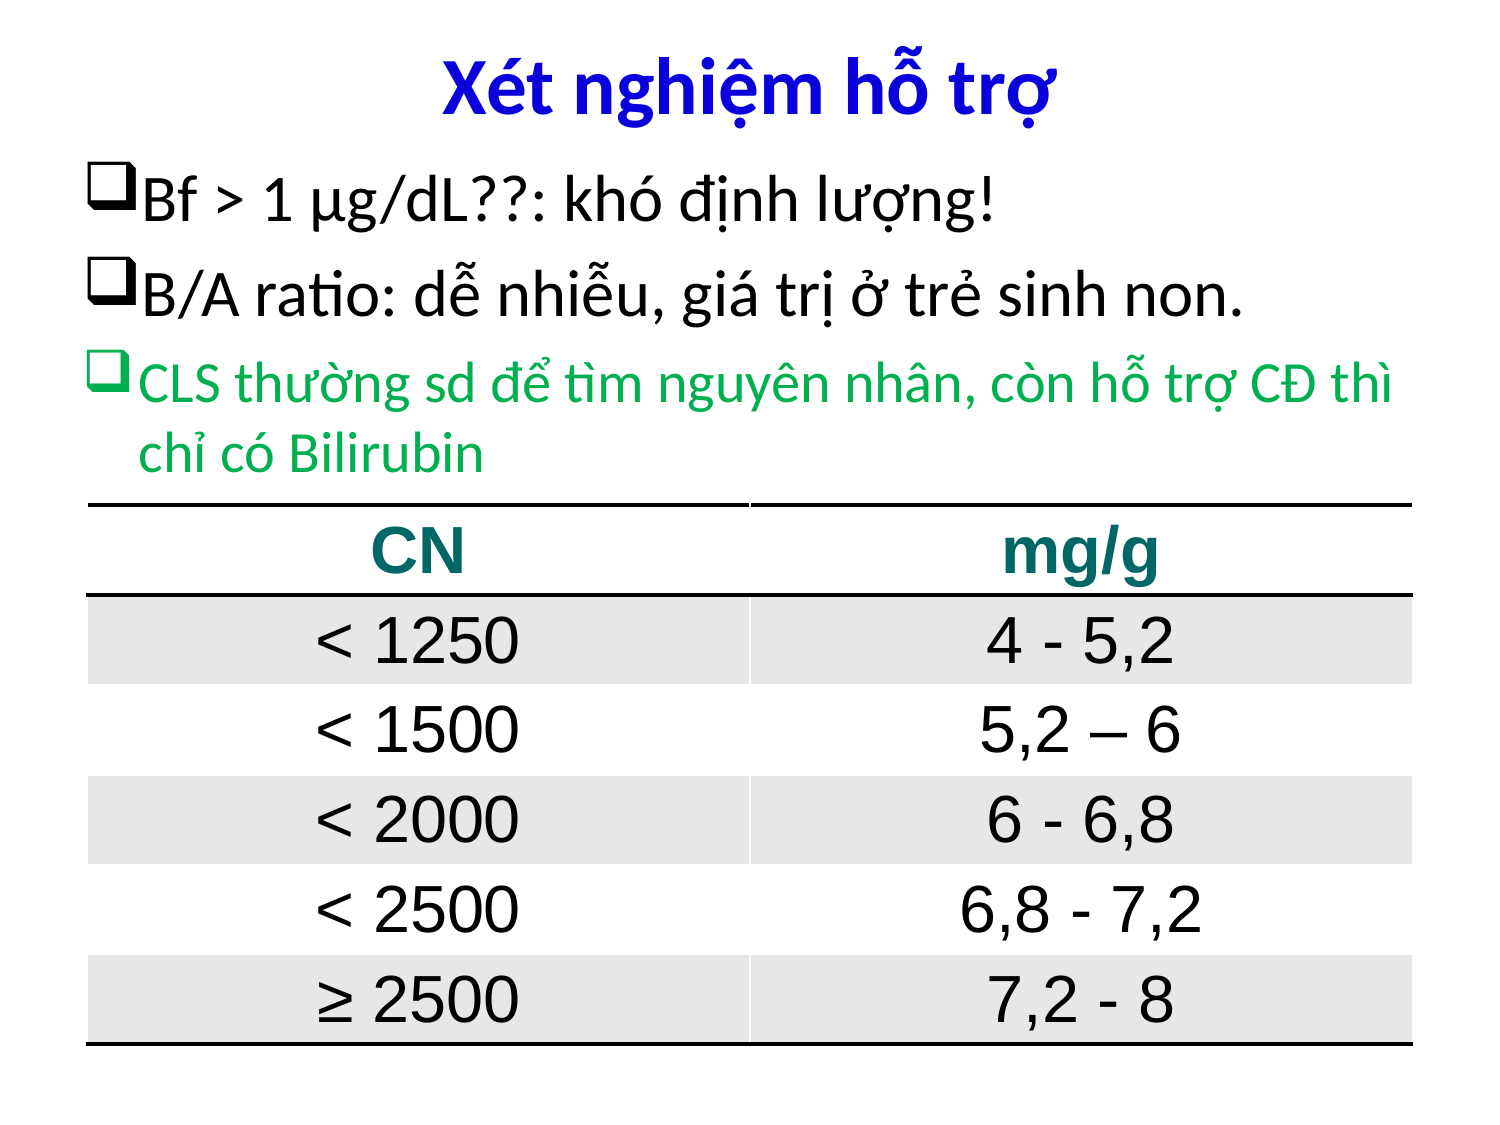

# Xét nghiệm hỗ trợ
Bf > 1 μg/dL??: khó định lượng!
B/A ratio: dễ nhiễu, giá trị ở trẻ sinh non.
CLS thường sd để tìm nguyên nhân, còn hỗ trợ CĐ thì chỉ có Bilirubin
| CN | mg/g |
| --- | --- |
| < 1250 | 4 - 5,2 |
| < 1500 | 5,2 – 6 |
| < 2000 | 6 - 6,8 |
| < 2500 | 6,8 - 7,2 |
| ≥ 2500 | 7,2 - 8 |